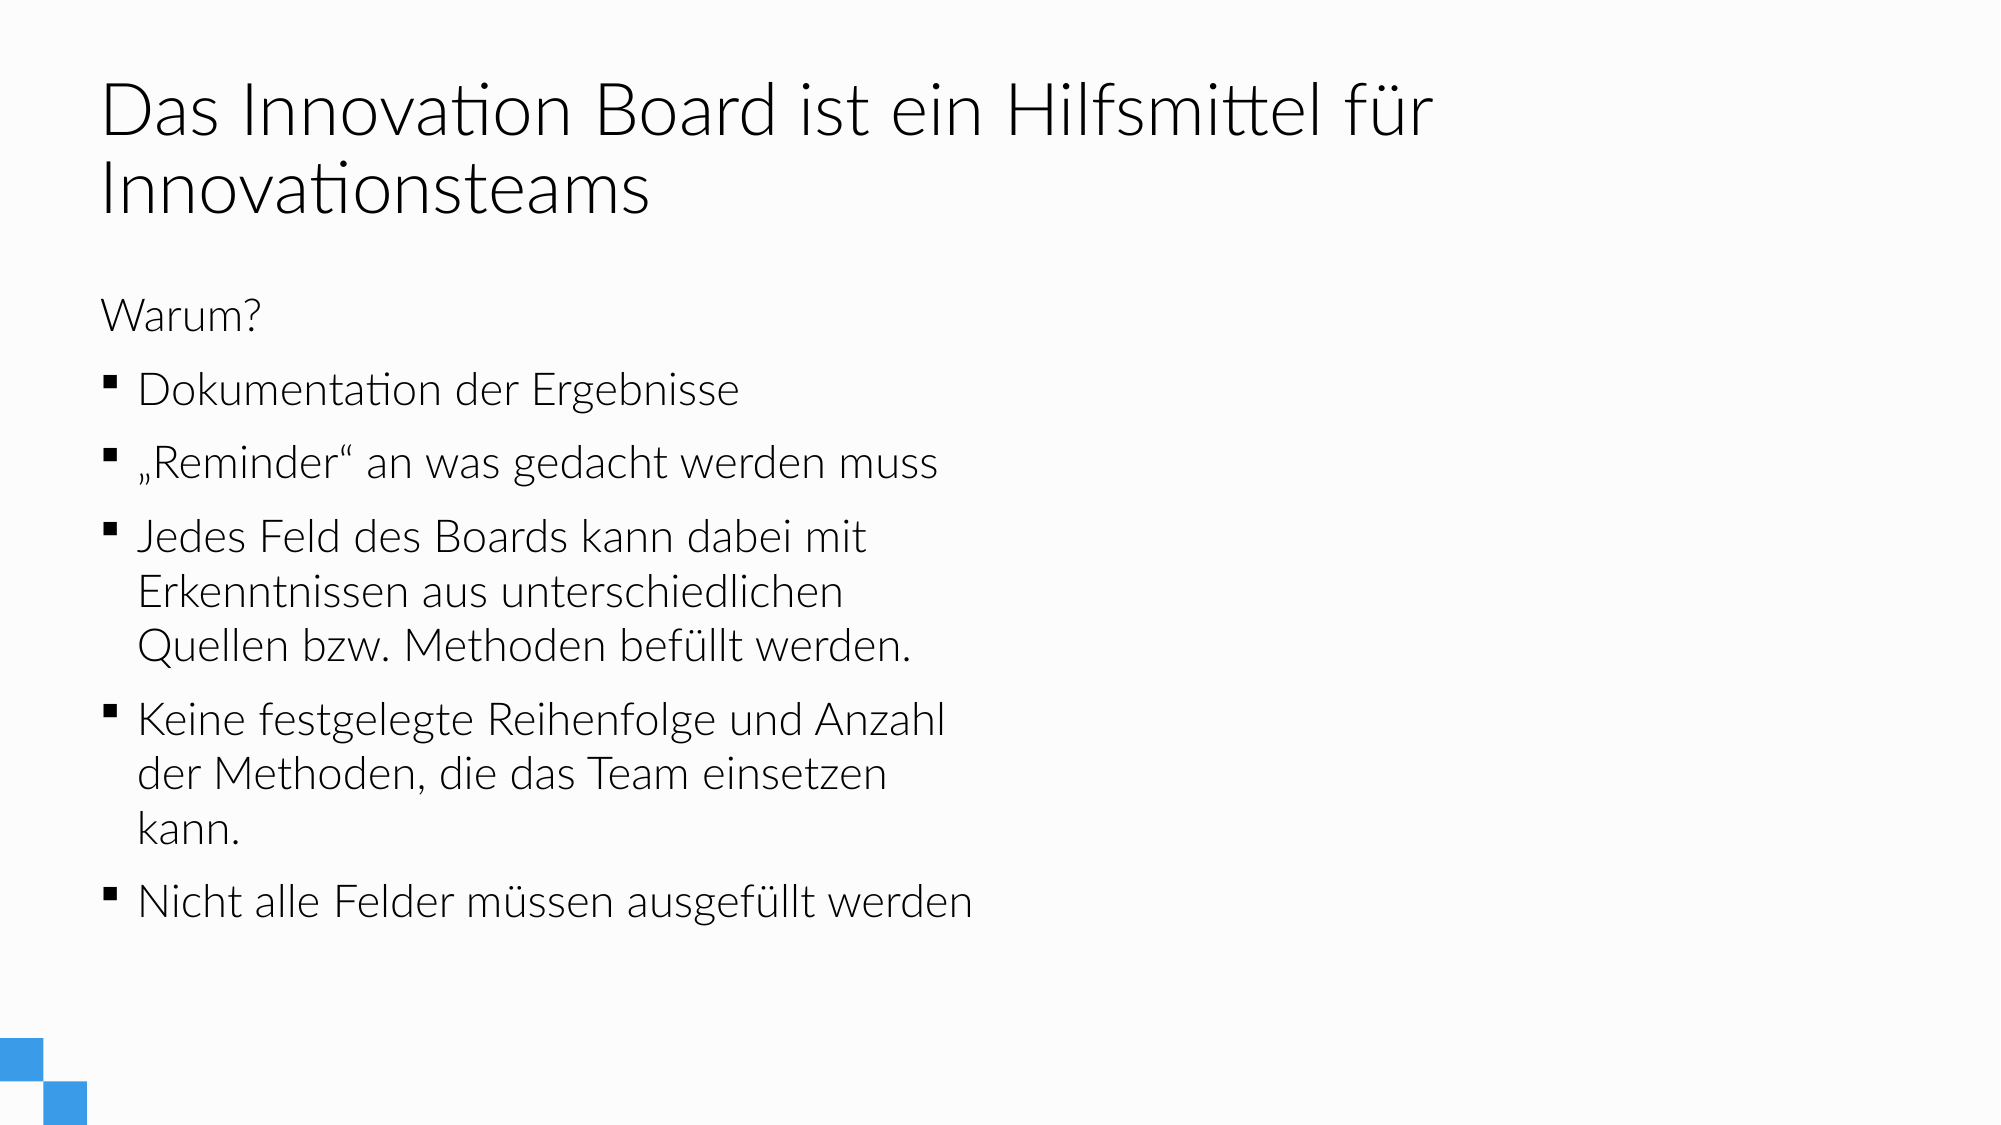

# Das Innovation Board ist ein Hilfsmittel für Innovationsteams
Warum?
Dokumentation der Ergebnisse
„Reminder“ an was gedacht werden muss
Jedes Feld des Boards kann dabei mit Erkenntnissen aus unterschiedlichen Quellen bzw. Methoden befüllt werden.
Keine festgelegte Reihenfolge und Anzahl der Methoden, die das Team einsetzen kann.
Nicht alle Felder müssen ausgefüllt werden